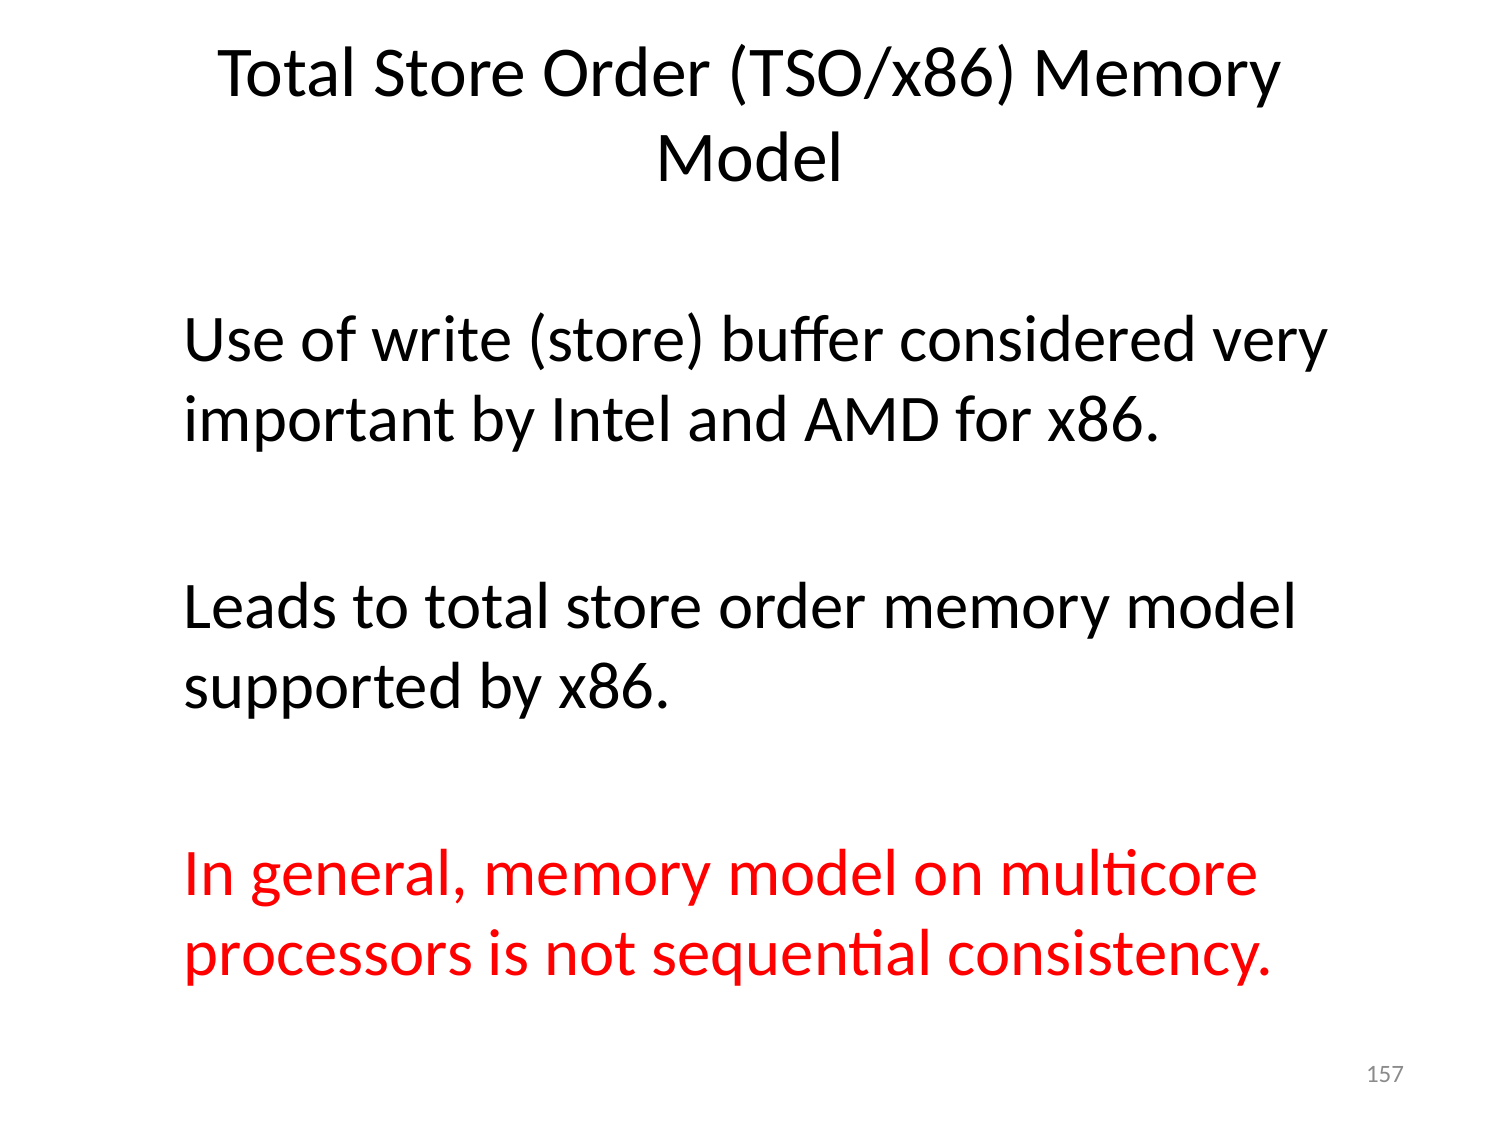

# Total Store Order (TSO/x86) Memory Model
	Use of write (store) buffer considered very important by Intel and AMD for x86.

	Leads to total store order memory model supported by x86.

	In general, memory model on multicore processors is not sequential consistency.

157